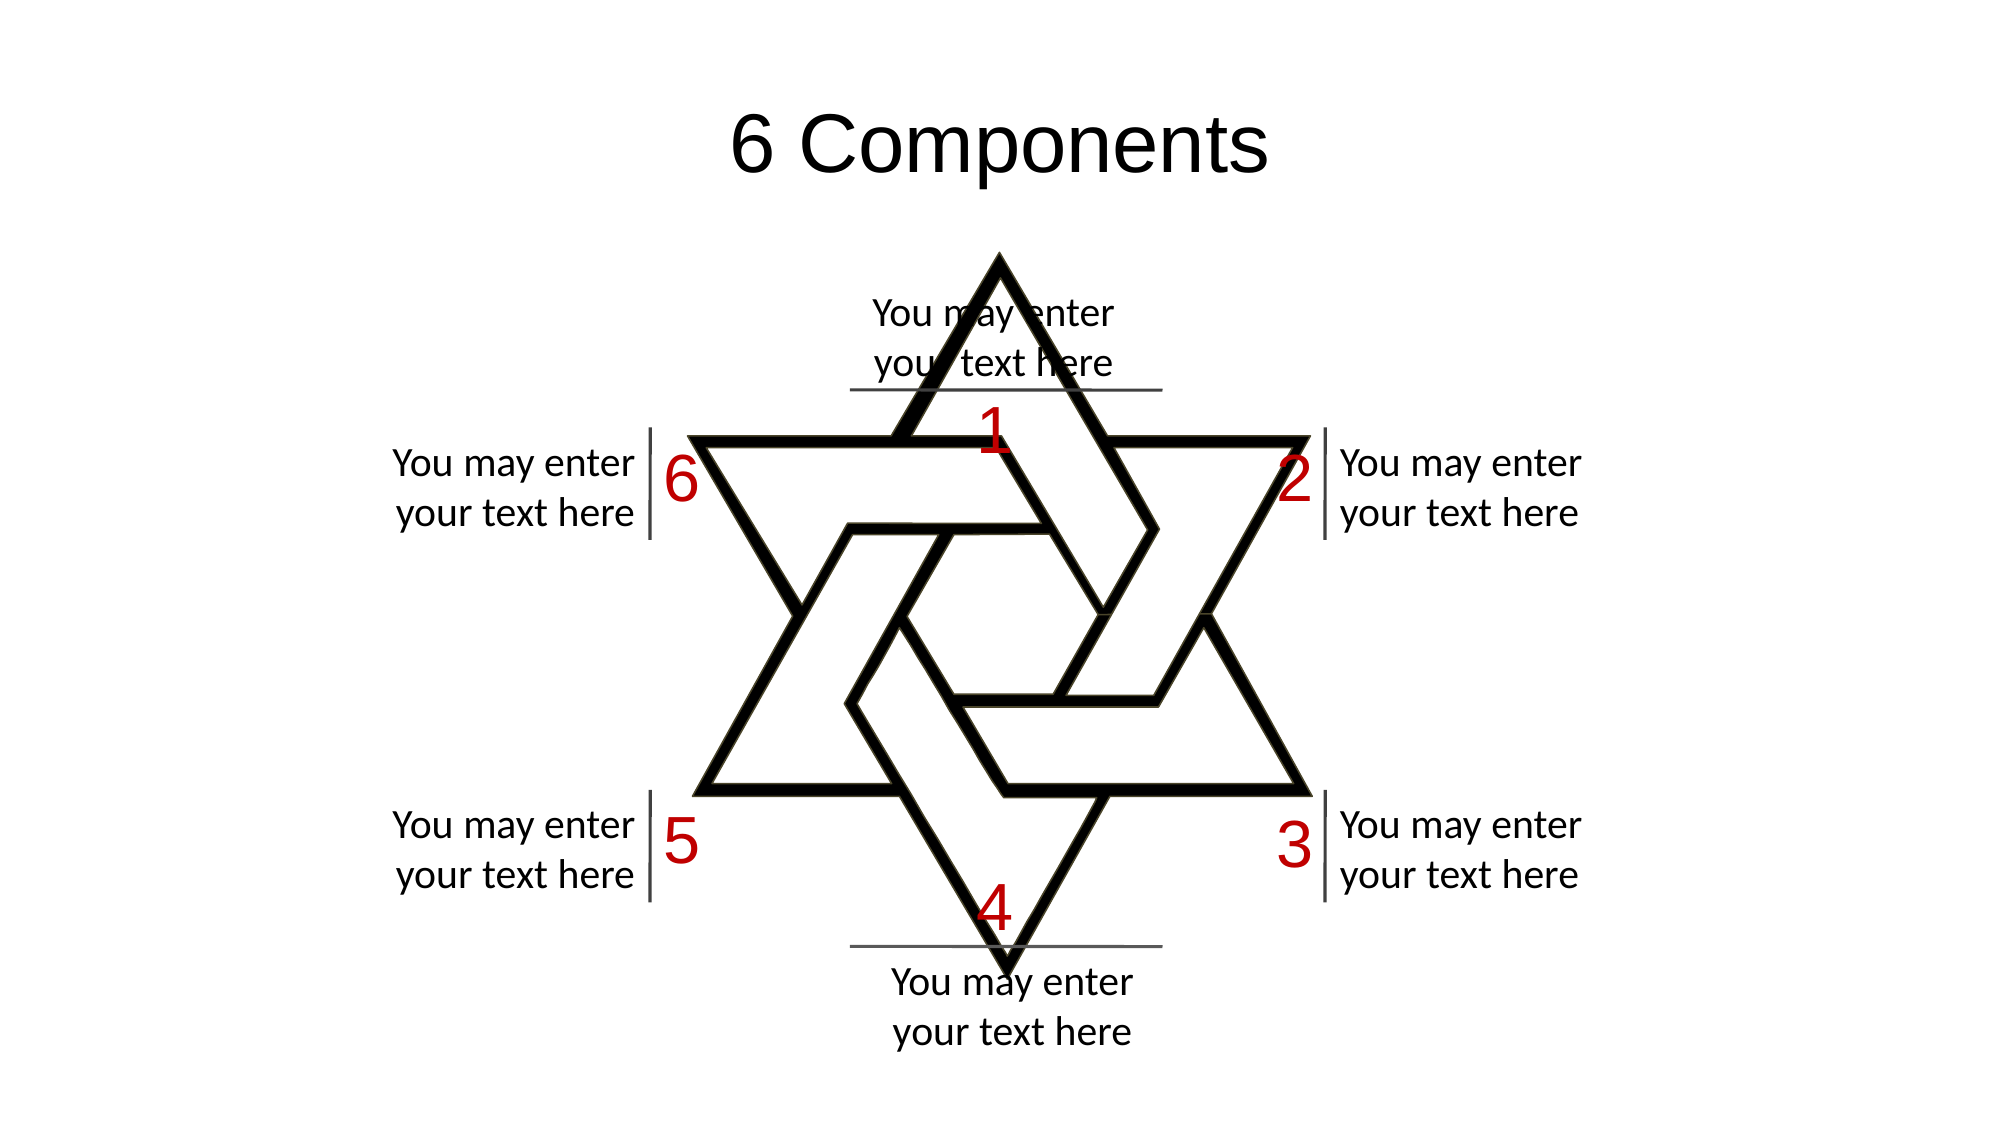

# 6 Components

You may enter your text here
1
You may enter your text here
You may enter your text here
6
2
You may enter your text here
You may enter your text here
5
3
4
You may enter your text here